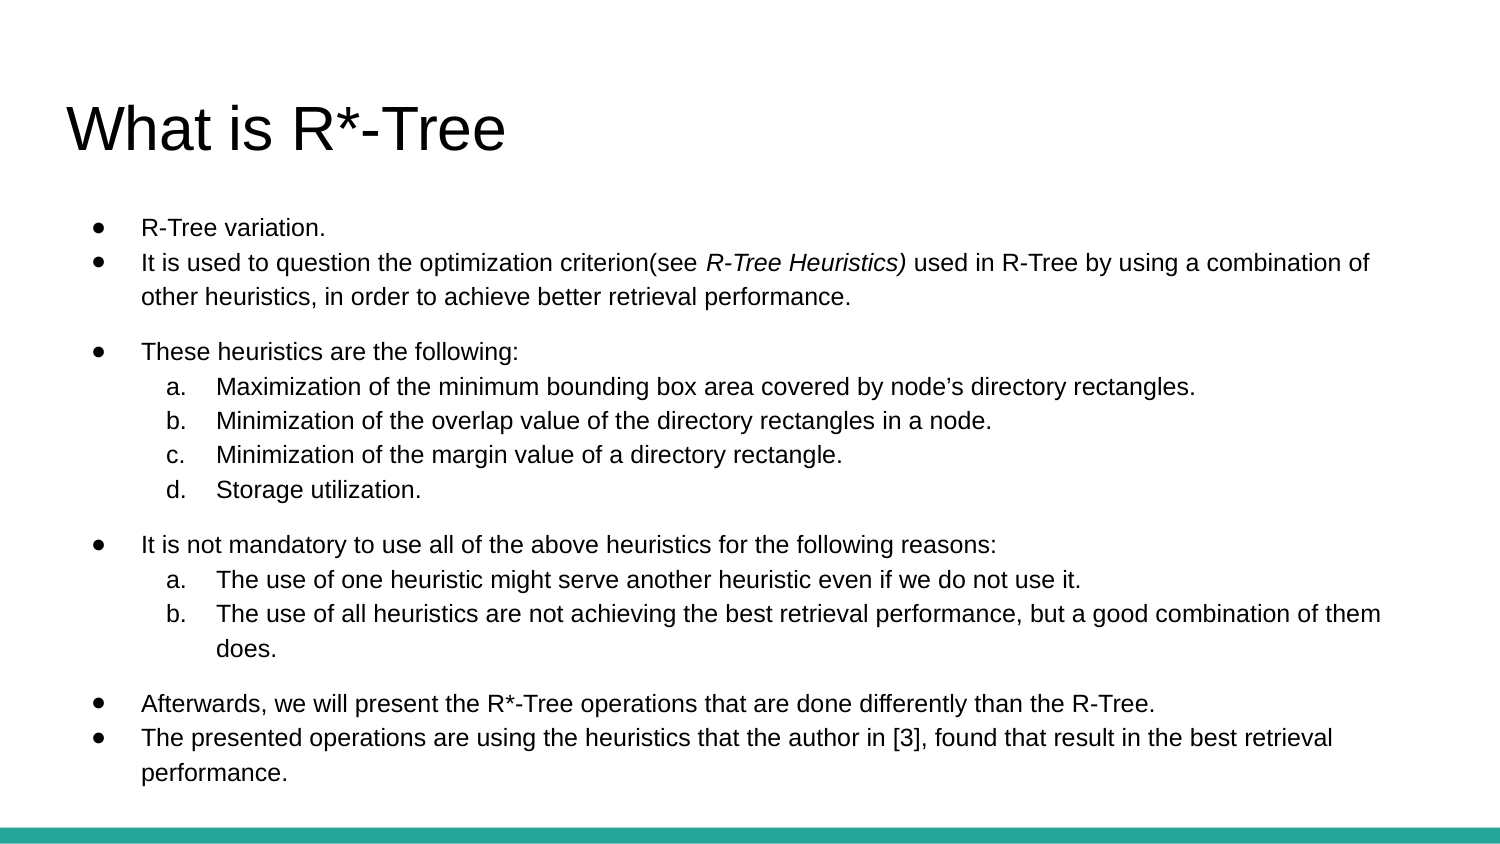

# What is R*-Tree
R-Tree variation.
It is used to question the optimization criterion(see R-Tree Heuristics) used in R-Tree by using a combination of other heuristics, in order to achieve better retrieval performance.
These heuristics are the following:
Maximization of the minimum bounding box area covered by node’s directory rectangles.
Minimization of the overlap value of the directory rectangles in a node.
Minimization of the margin value of a directory rectangle.
Storage utilization.
It is not mandatory to use all of the above heuristics for the following reasons:
The use of one heuristic might serve another heuristic even if we do not use it.
The use of all heuristics are not achieving the best retrieval performance, but a good combination of them does.
Afterwards, we will present the R*-Tree operations that are done differently than the R-Tree.
The presented operations are using the heuristics that the author in [3], found that result in the best retrieval performance.